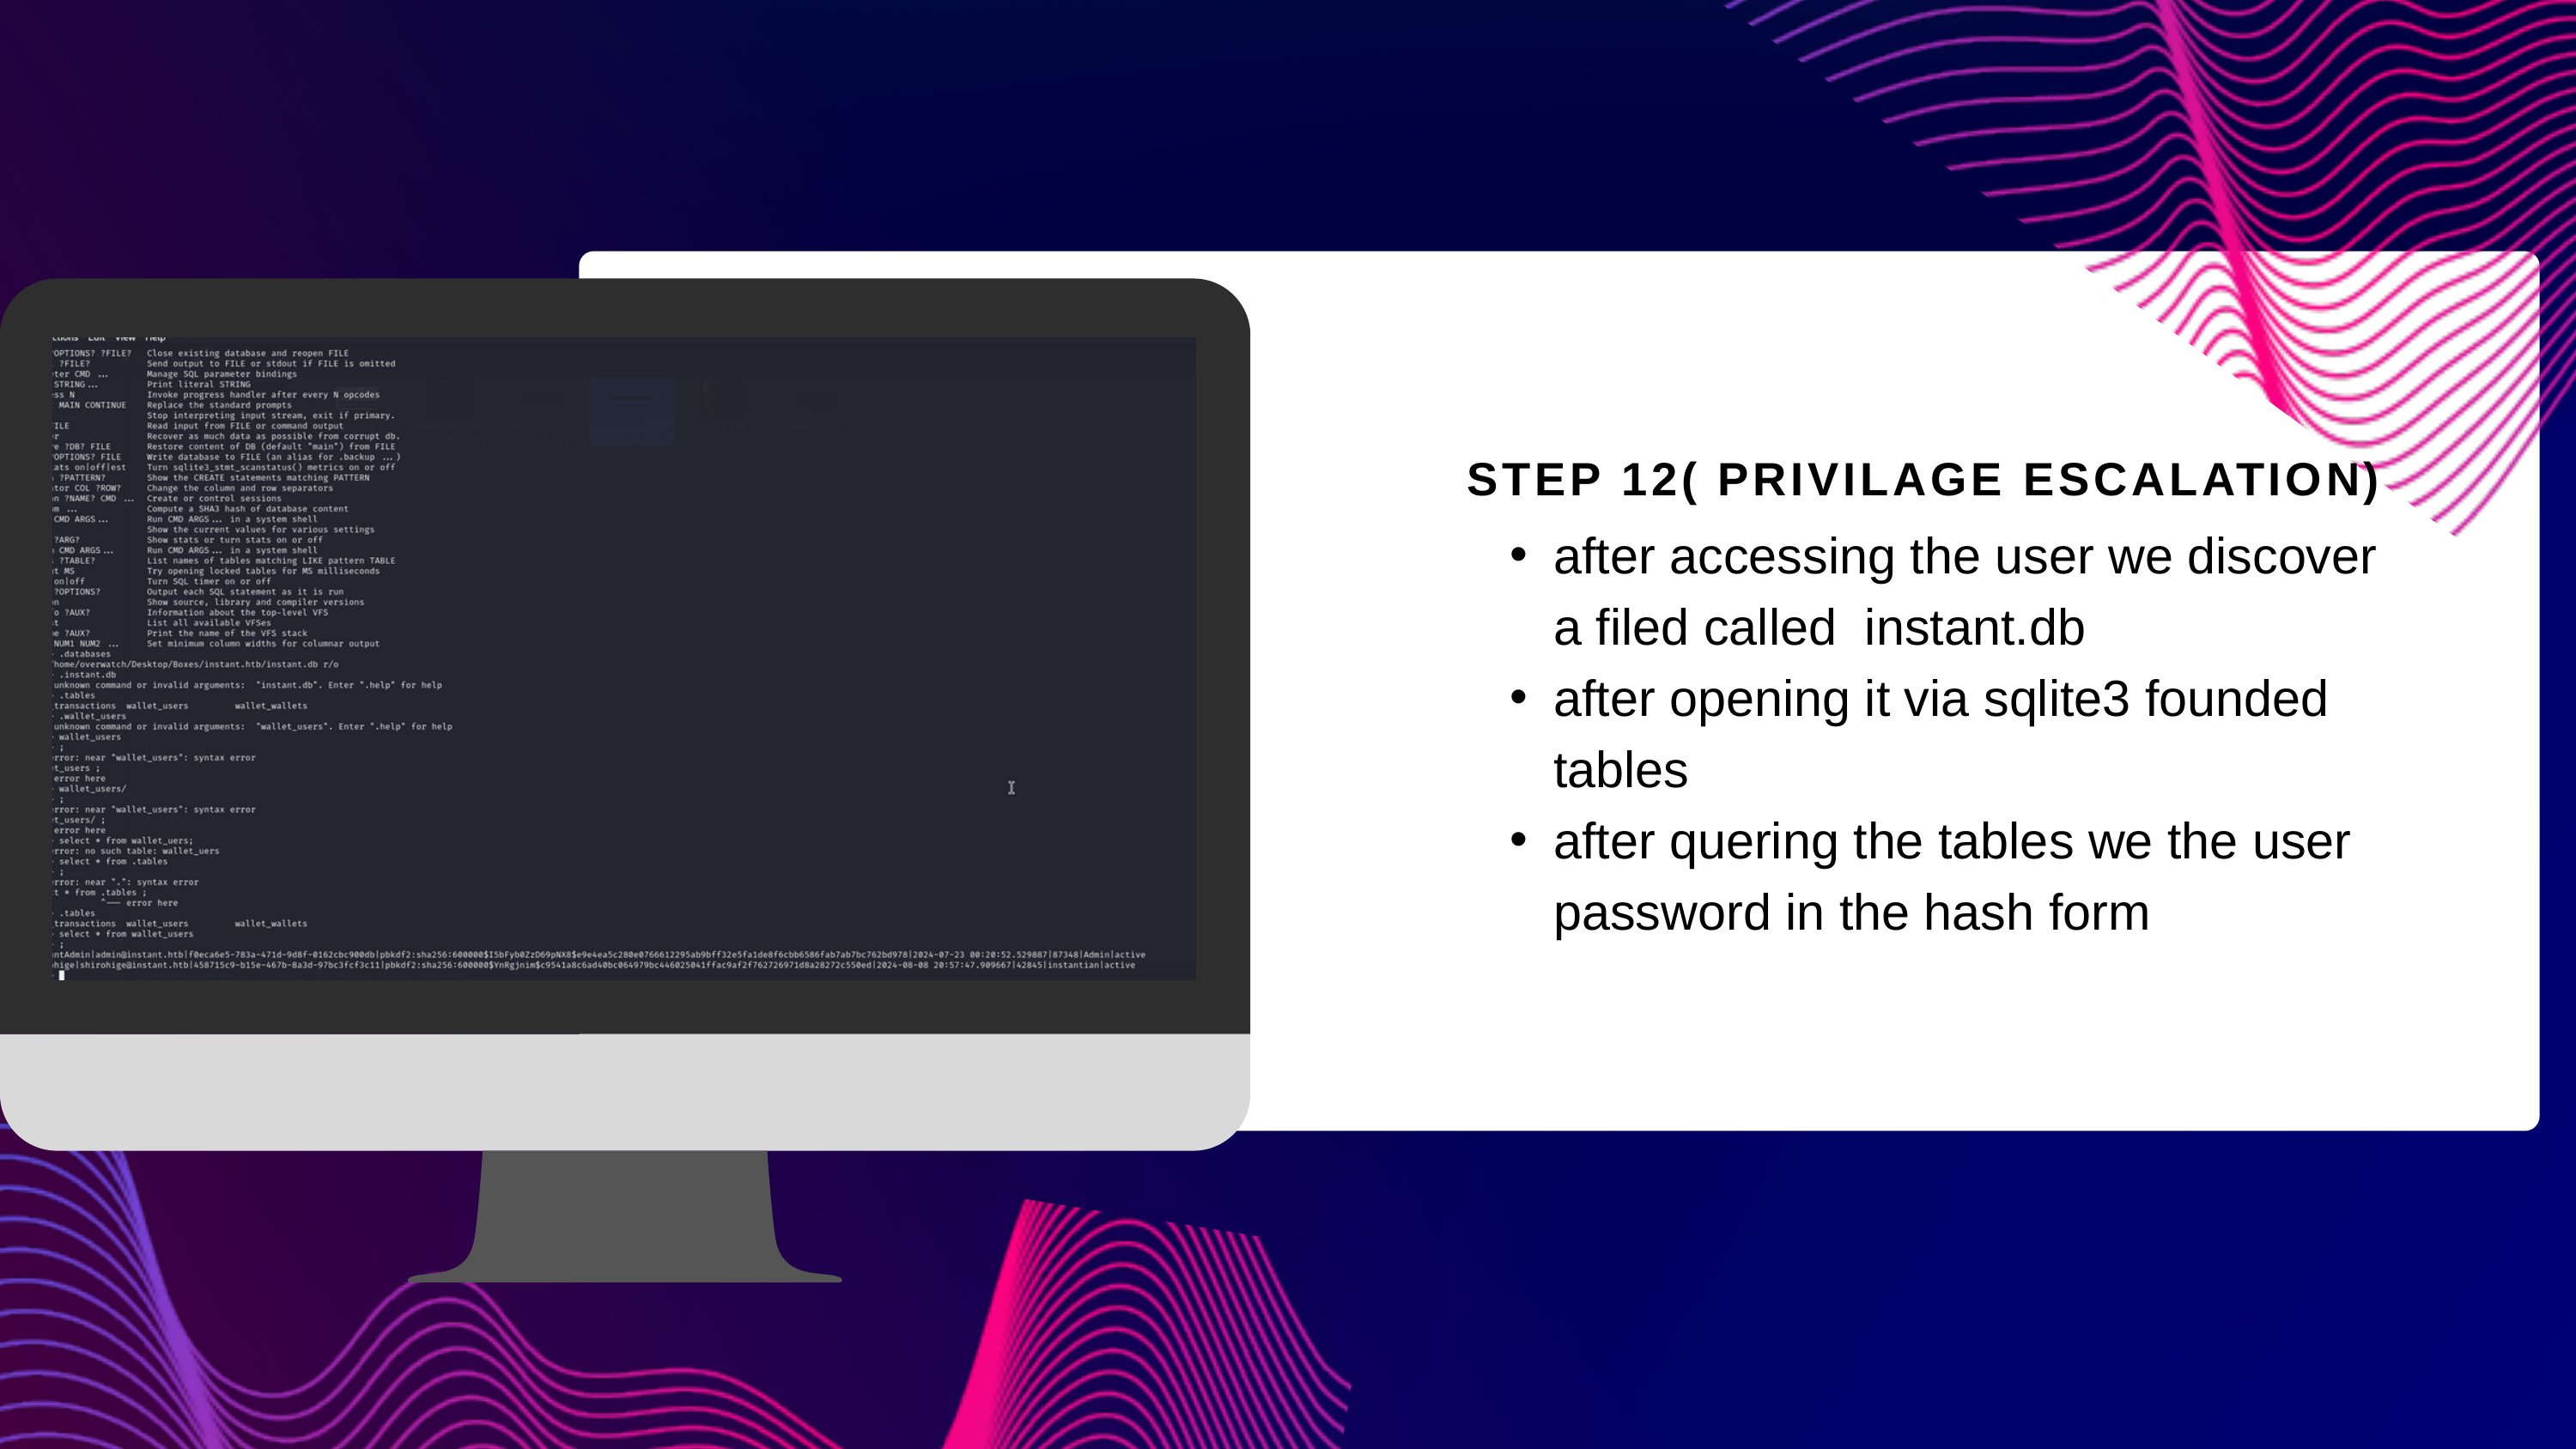

STEP 12( PRIVILAGE ESCALATION)
after accessing the user we discover a filed called  instant.db
after opening it via sqlite3 founded tables
after quering the tables we the user password in the hash form